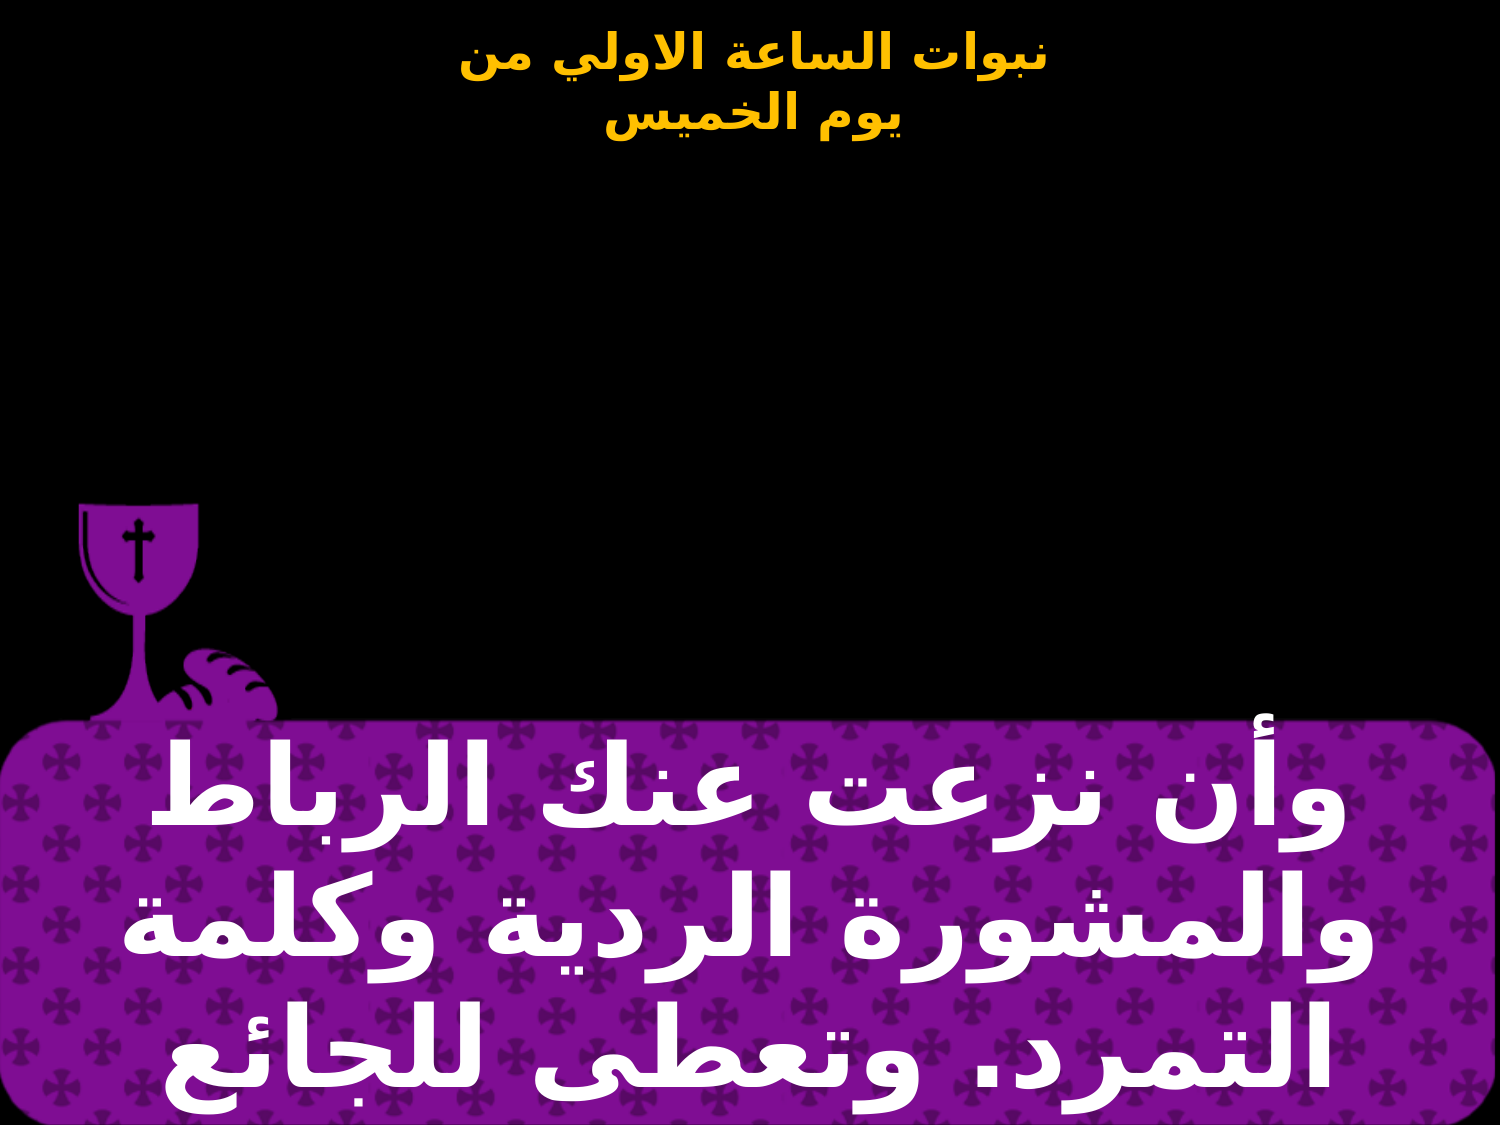

| وأن نزعت عنك الرباط والمشورة الردية وكلمة التمرد. وتعطى للجائع خبزك. |
| --- |